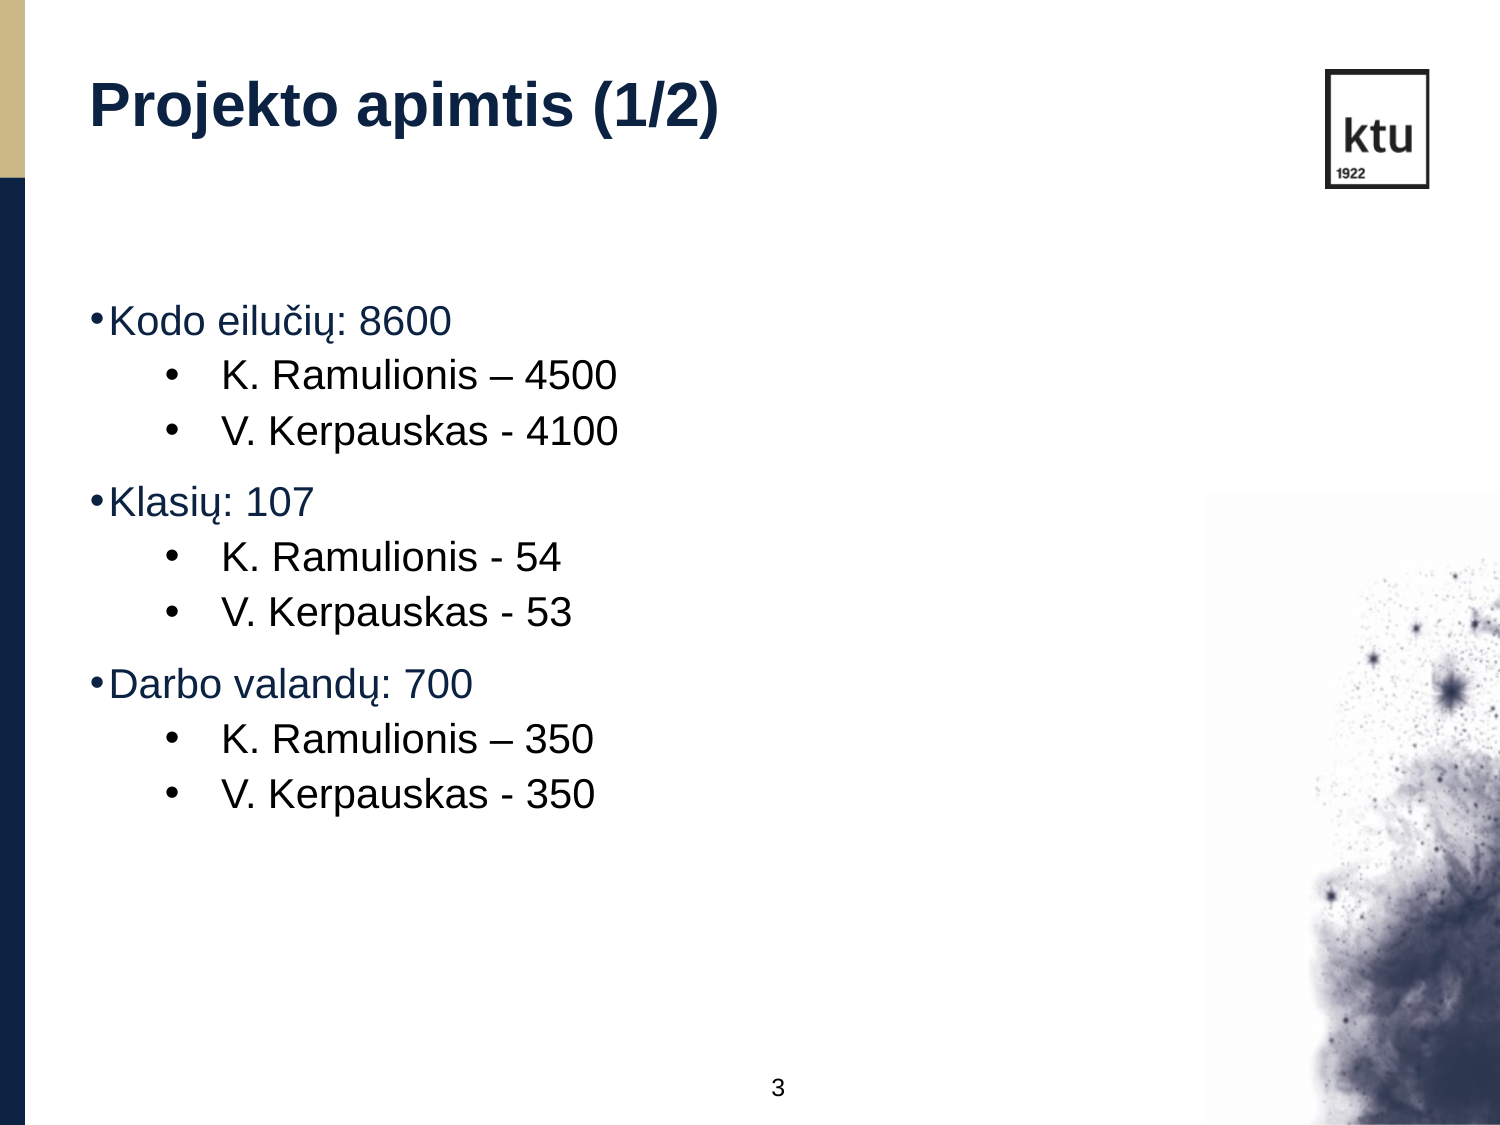

Projekto apimtis (1/2)
Kodo eilučių: 8600
K. Ramulionis – 4500
V. Kerpauskas - 4100
Klasių: 107
K. Ramulionis - 54
V. Kerpauskas - 53
Darbo valandų: 700
K. Ramulionis – 350
V. Kerpauskas - 350